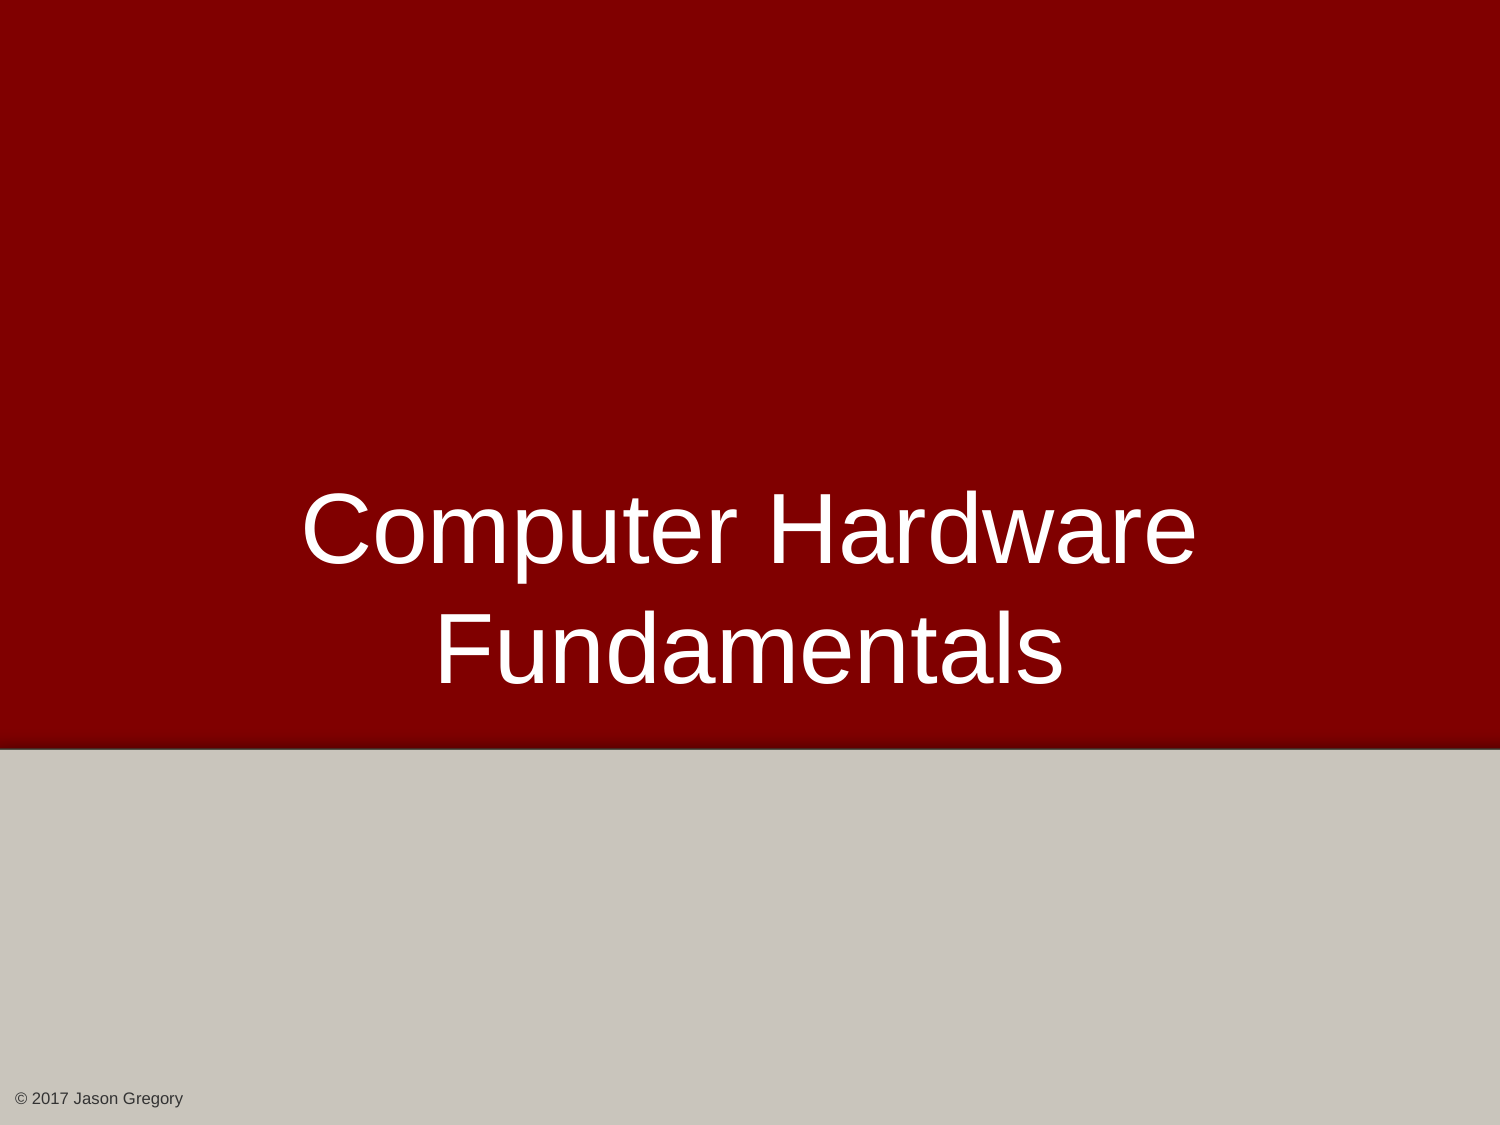

# Computer Hardware Fundamentals

© 2017 Jason Gregory